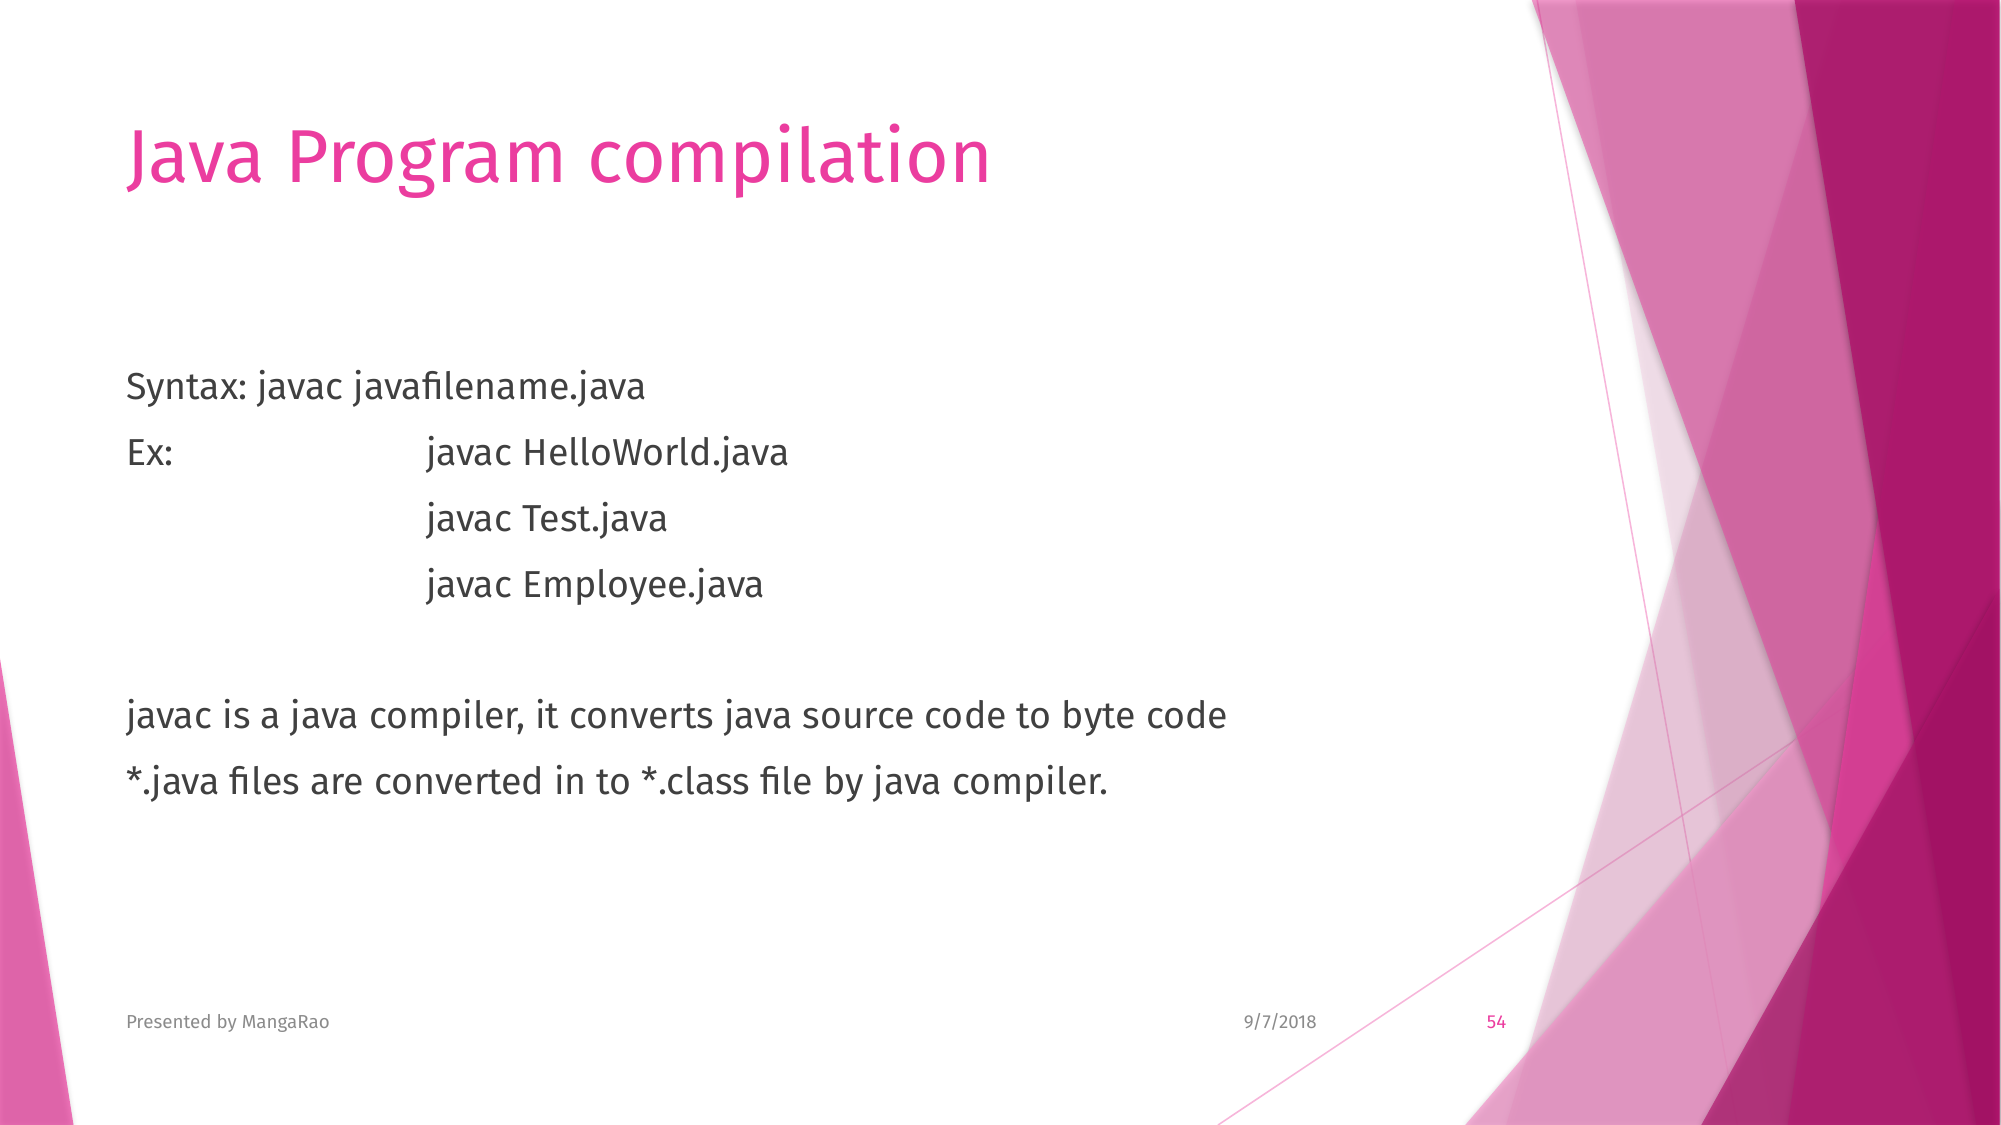

# Java Program compilation
Syntax: javac javafilename.java
Ex: 		javac HelloWorld.java
		javac Test.java
		javac Employee.java

javac is a java compiler, it converts java source code to byte code
*.java files are converted in to *.class file by java compiler.
Presented by MangaRao
9/7/2018
54